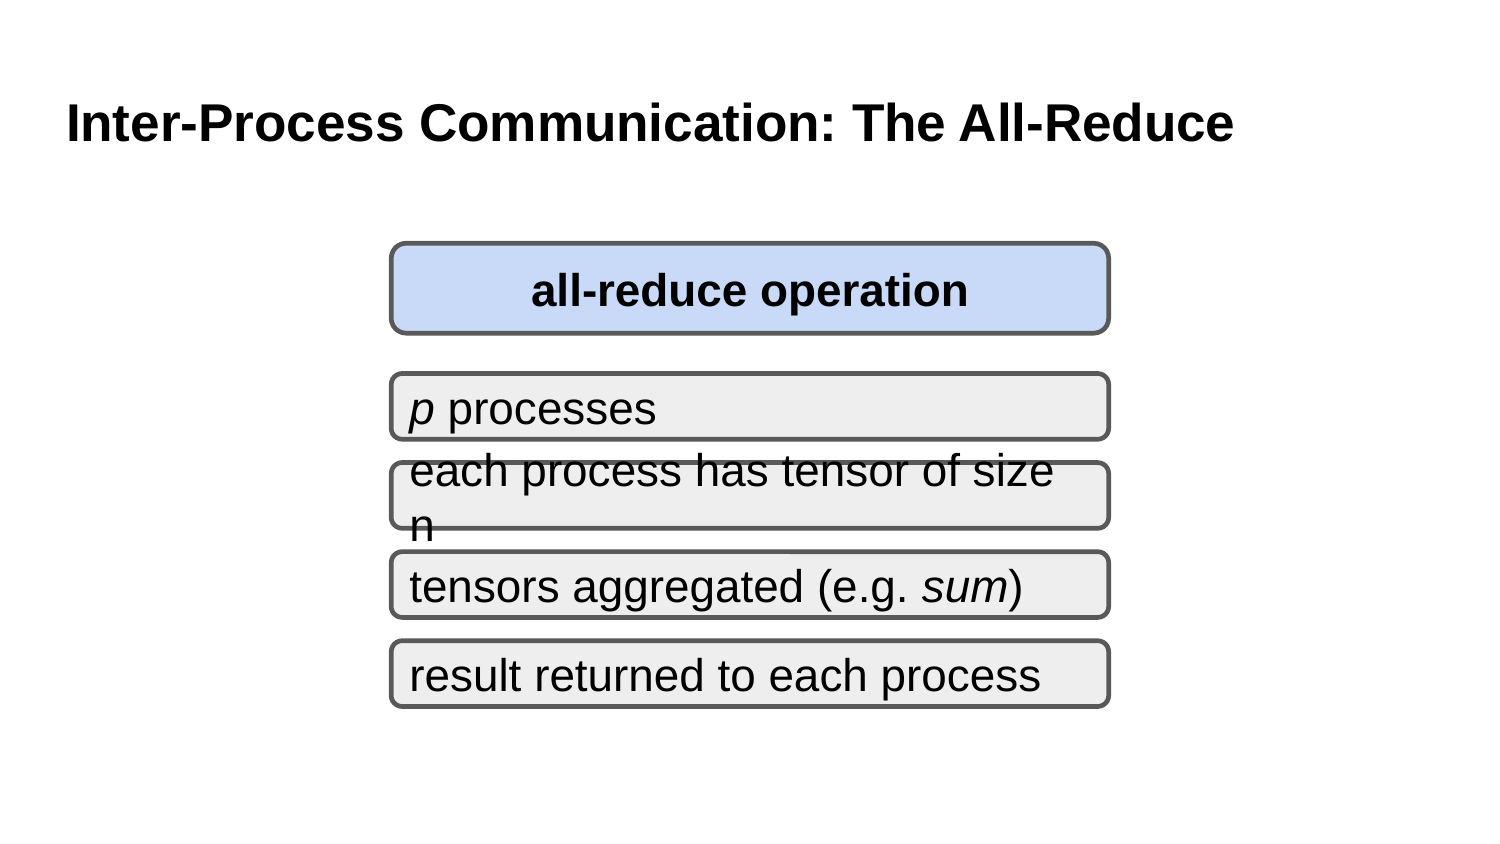

# Inter-Process Communication: The All-Reduce
all-reduce operation
p processes
each process has tensor of size n
tensors aggregated (e.g. sum)
result returned to each process